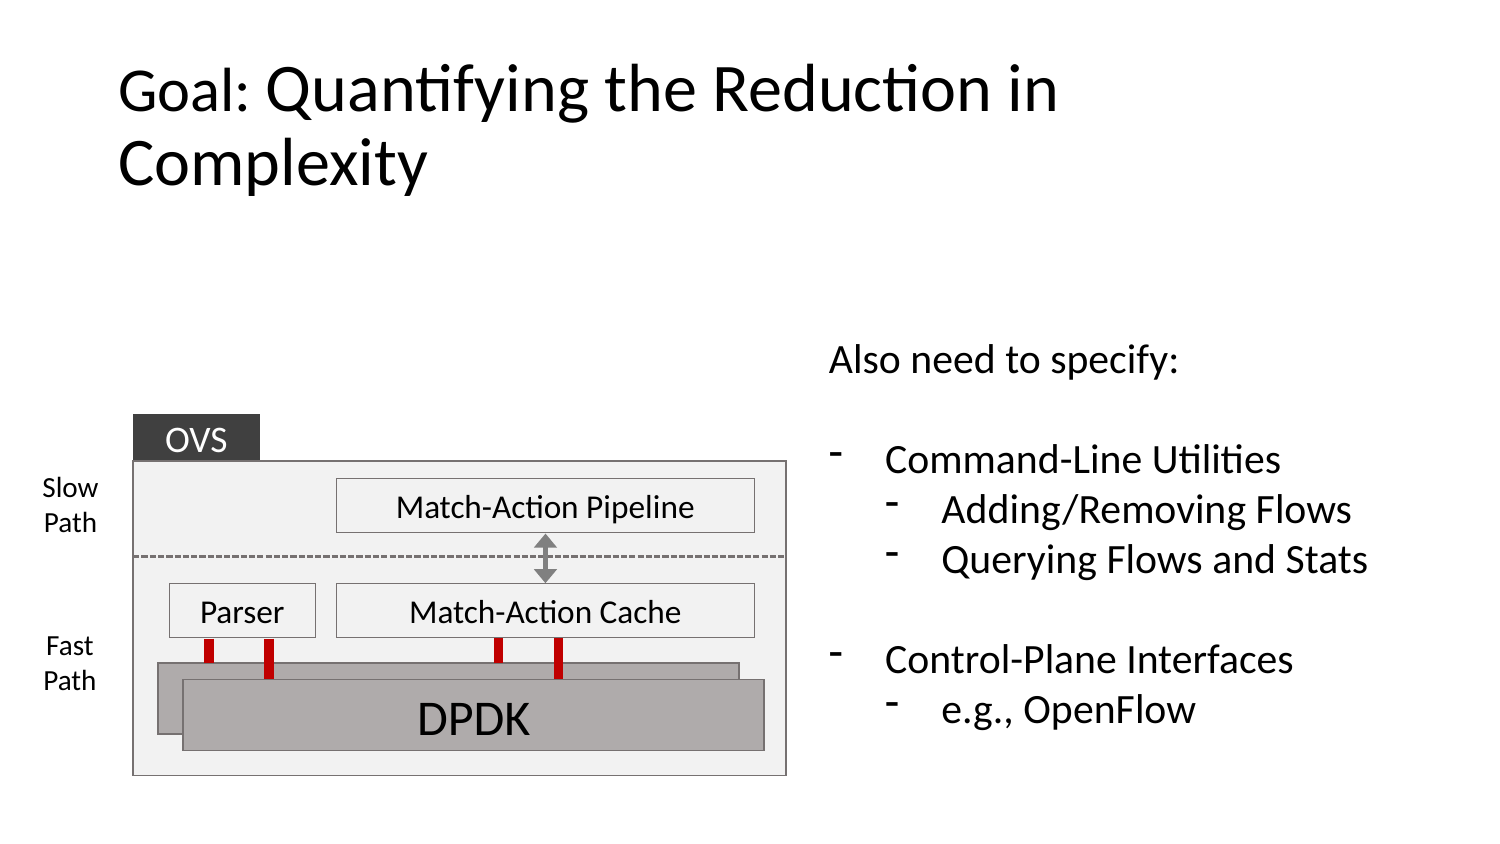

# Goal: Quantifying the Reduction in Complexity
Also need to specify:

Command-Line Utilities
Adding/Removing Flows
Querying Flows and Stats

Control-Plane Interfaces
e.g., OpenFlow
OVS
Slow
Path

Match-Action Pipeline
Parser
Match-Action Cache
Fast
Path
Kernel
DPDK